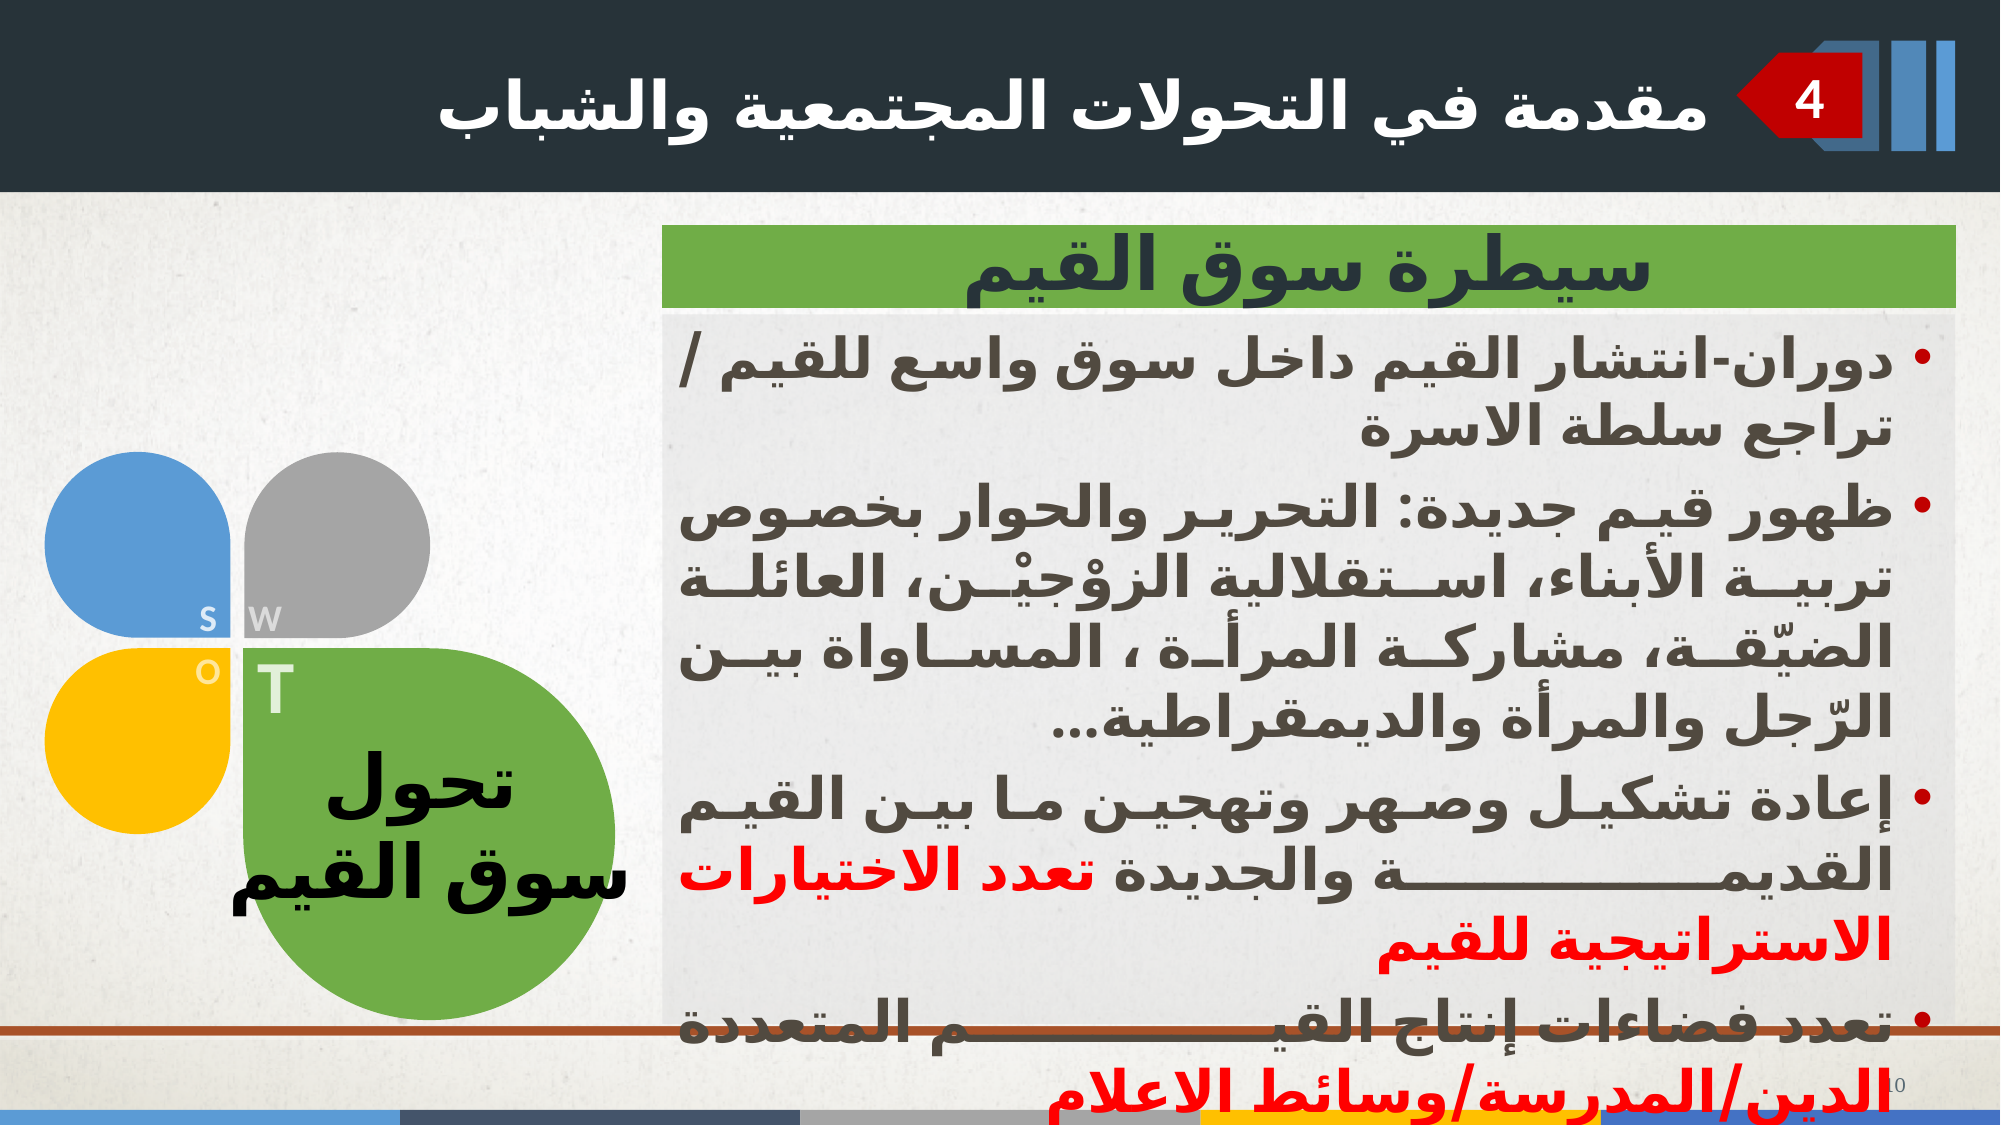

# مقدمة في التحولات المجتمعية والشباب

4
سيطرة سوق القيم
دوران-انتشار القيم داخل سوق واسع للقيم / تراجع سلطة الاسرة
ظهور قيم جديدة: التحرير والحوار بخصوص تربية الأبناء، استقلالية الزوْجيْن، العائلة الضيّقة، مشاركة المرأة ، المساواة بين الرّجل والمرأة والديمقراطية…
إعادة تشكيل وصهر وتهجين ما بين القيم القديمة والجديدة تعدد الاختيارات الاستراتيجية للقيم
تعدد فضاءات إنتاج القيم المتعددة الدين/المدرسة/وسائط الاعلام
تعدد أطر التطبيع الاجتماعي للقيم المؤطرة للفرد
حيرة الشباب أمام قيم منافسة ـ تنشئة اجتماعية متعددة ـ

تحول
سوق القيم
10